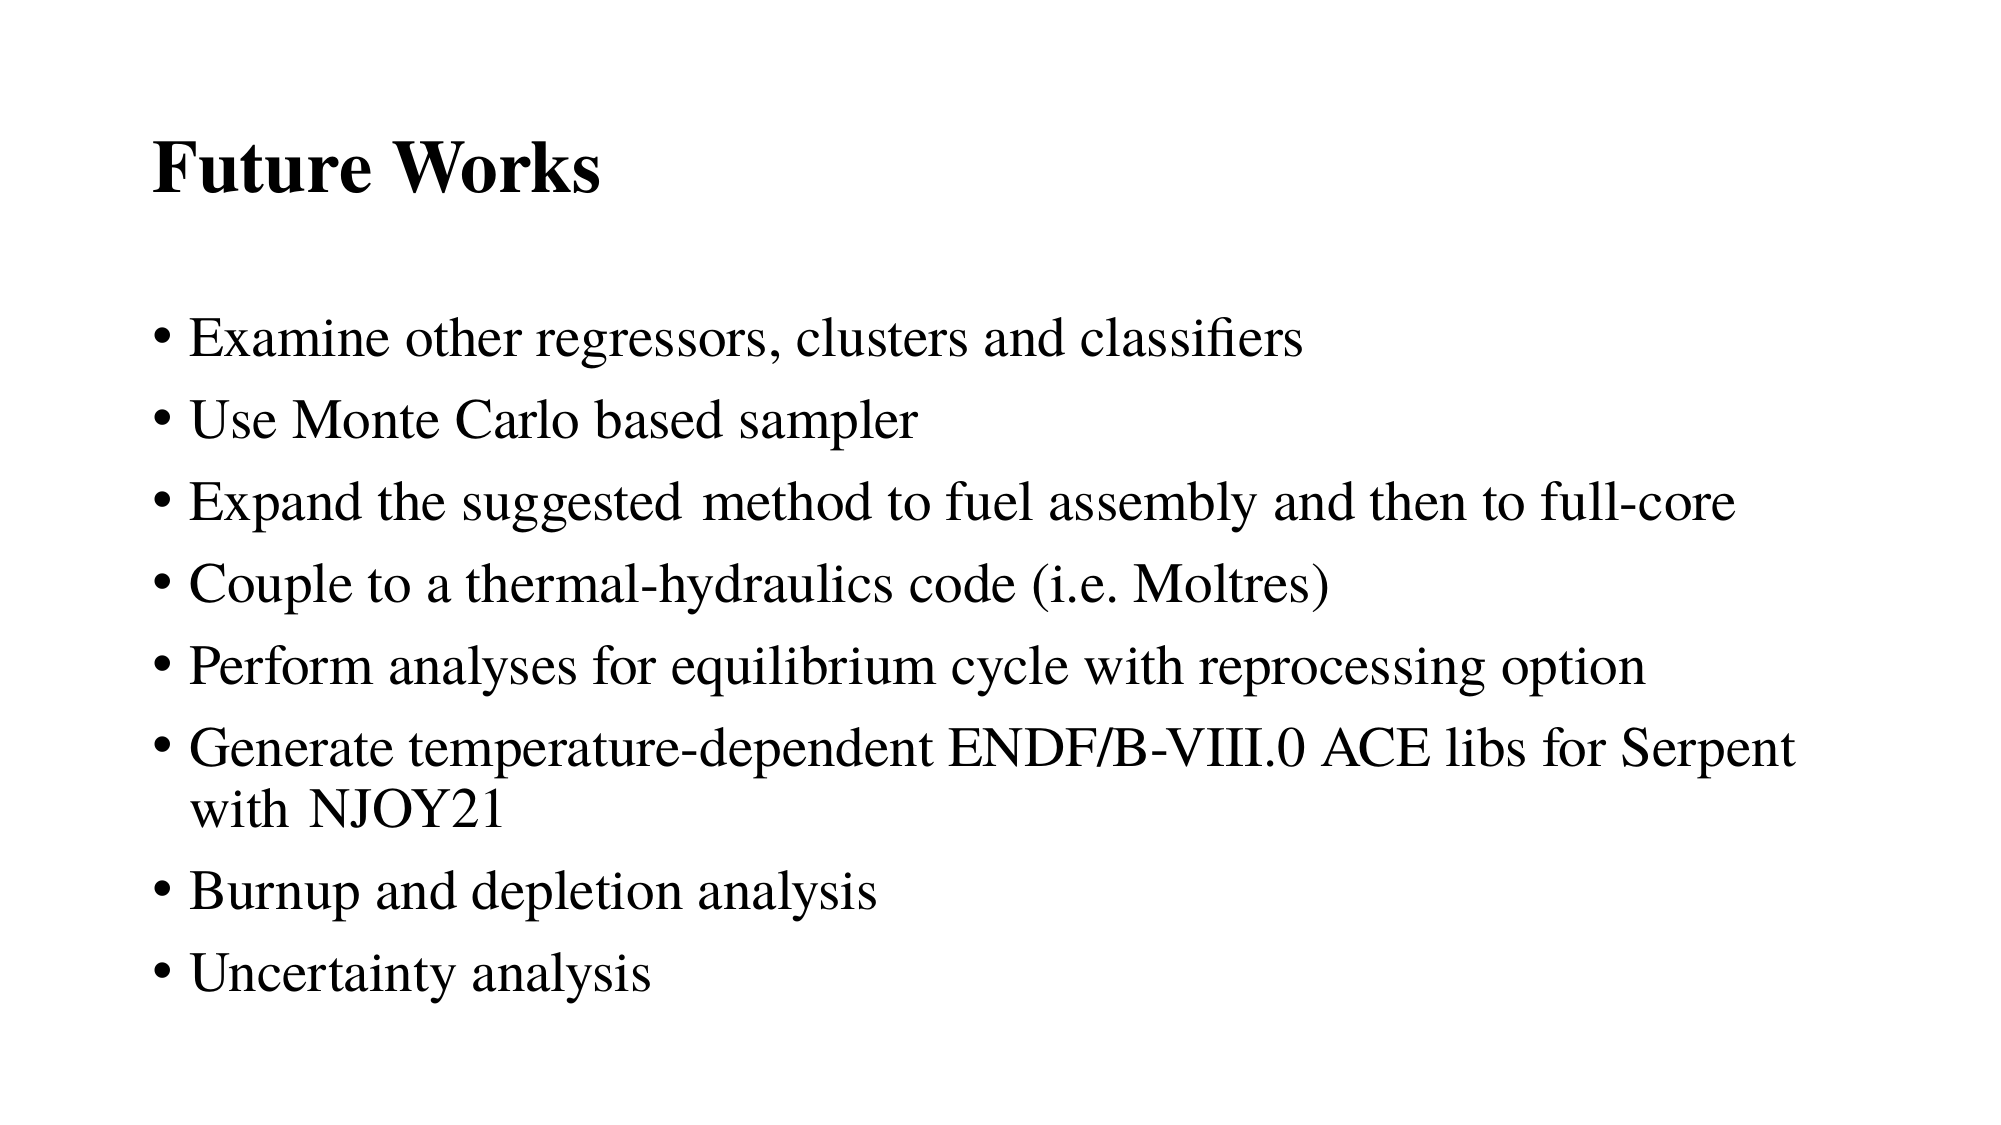

# Future Works
Examine other regressors, clusters and classifiers
Use Monte Carlo based sampler
Expand the suggested method to fuel assembly and then to full-core
Couple to a thermal-hydraulics code (i.e. Moltres)
Perform analyses for equilibrium cycle with reprocessing option
Generate temperature-dependent ENDF/B-VIII.0 ACE libs for Serpent with NJOY21
Burnup and depletion analysis
Uncertainty analysis